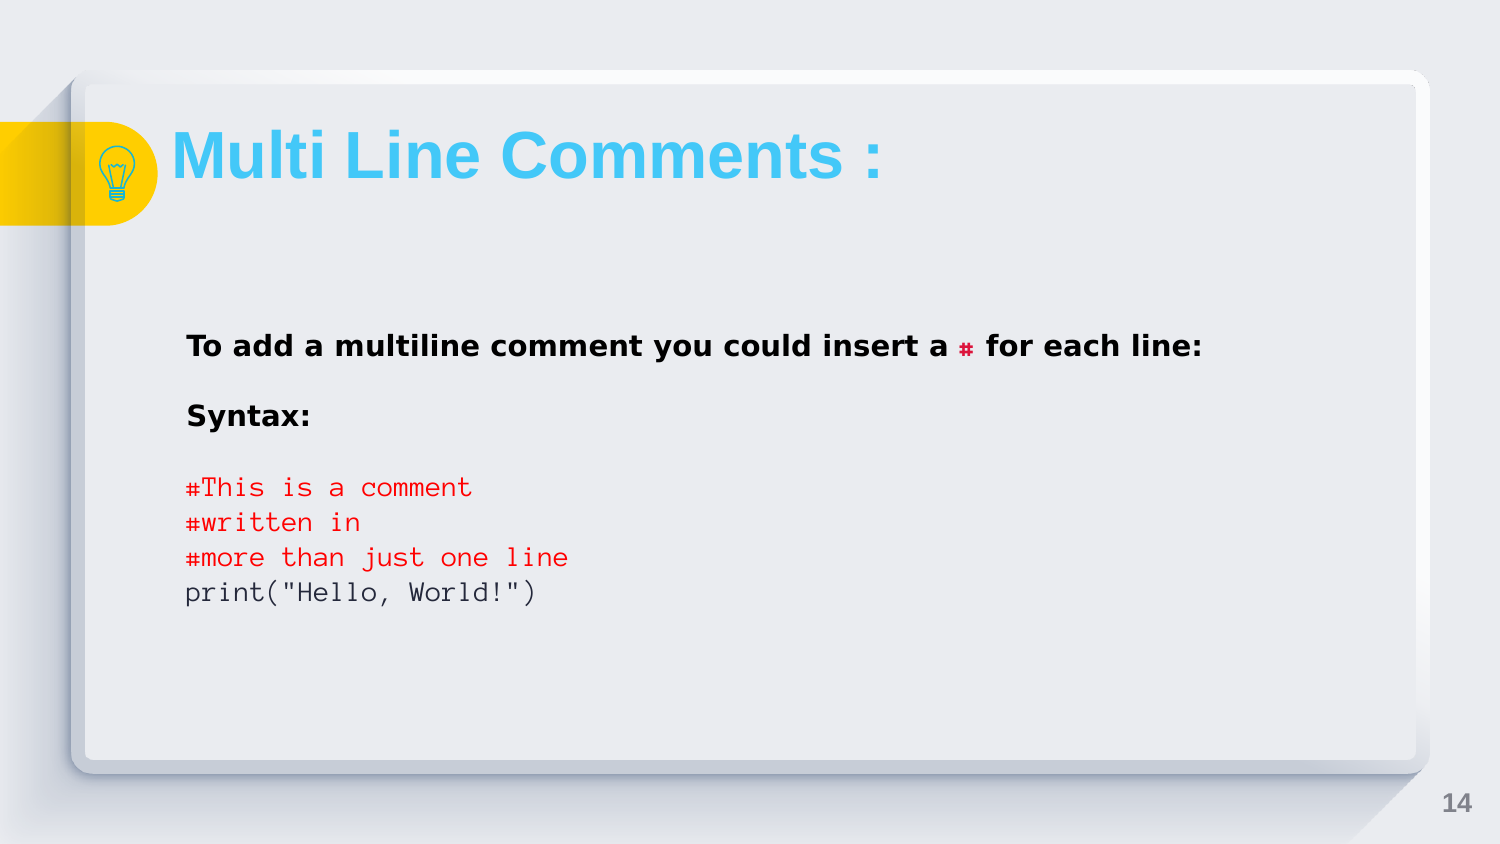

# Multi Line Comments :
To add a multiline comment you could insert a # for each line:

Syntax:

#This is a comment
#written in
#more than just one line
print("Hello, World!")
14